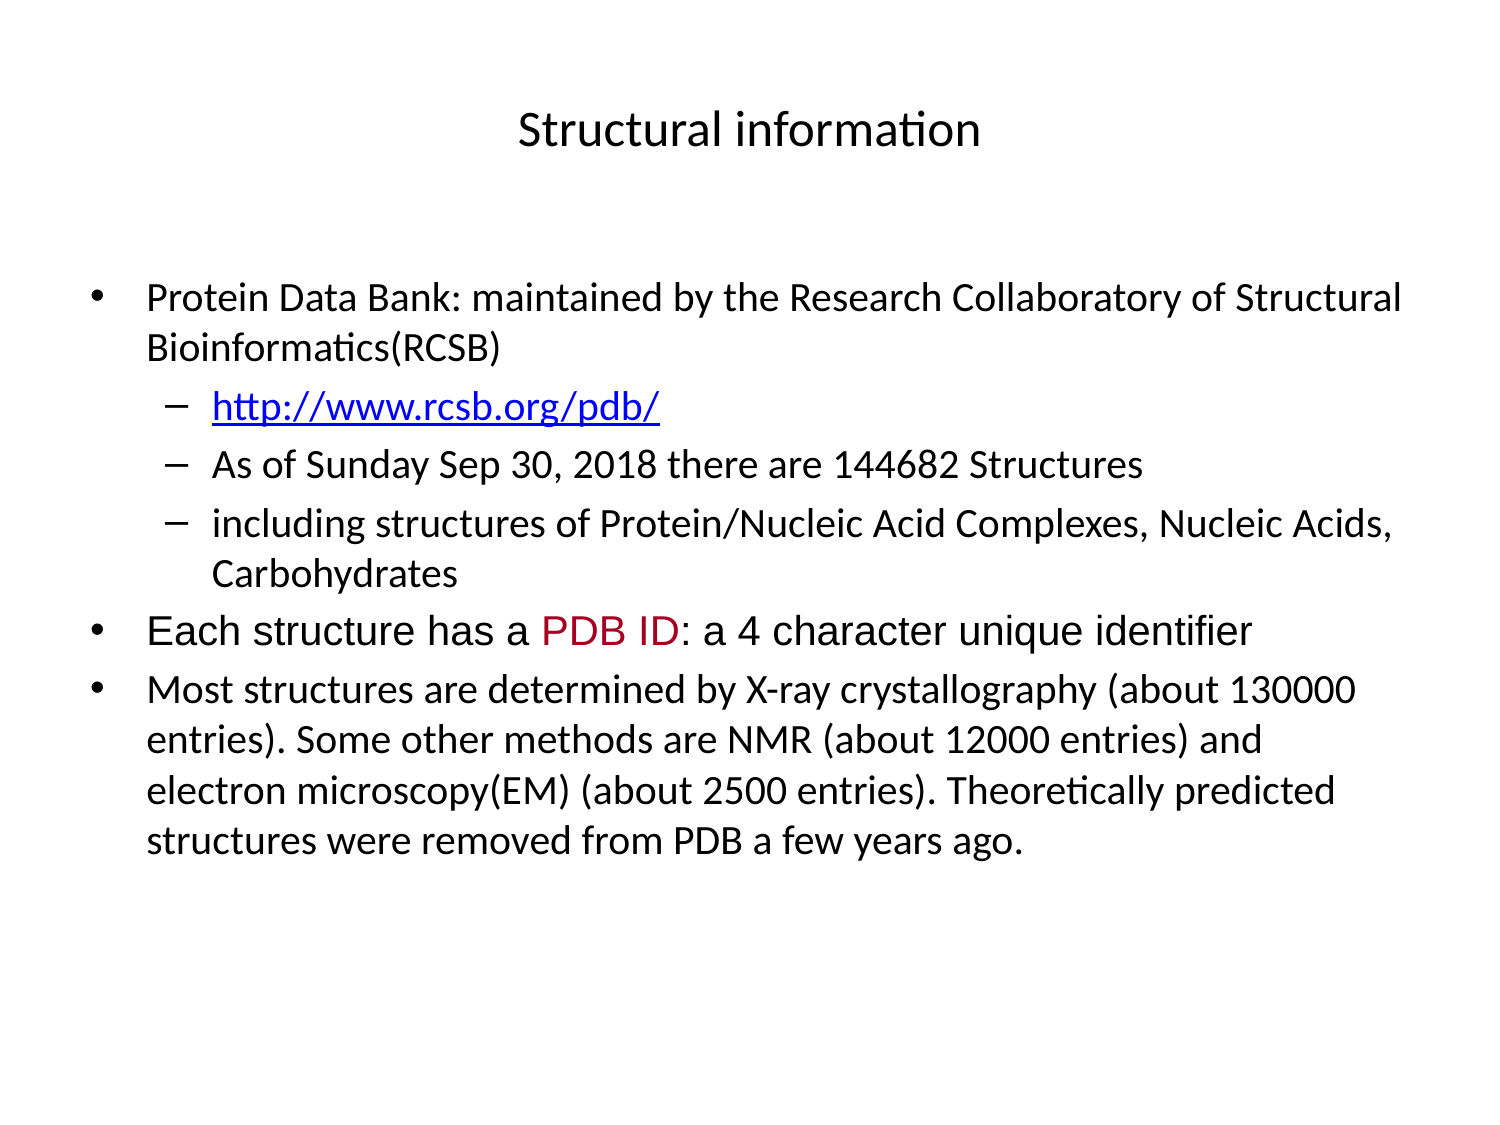

# Structural information
Protein Data Bank: maintained by the Research Collaboratory of Structural Bioinformatics(RCSB)
http://www.rcsb.org/pdb/
As of Sunday Sep 30, 2018 there are 144682 Structures
including structures of Protein/Nucleic Acid Complexes, Nucleic Acids, Carbohydrates
Each structure has a PDB ID: a 4 character unique identifier
Most structures are determined by X-ray crystallography (about 130000 entries). Some other methods are NMR (about 12000 entries) and electron microscopy(EM) (about 2500 entries). Theoretically predicted structures were removed from PDB a few years ago.